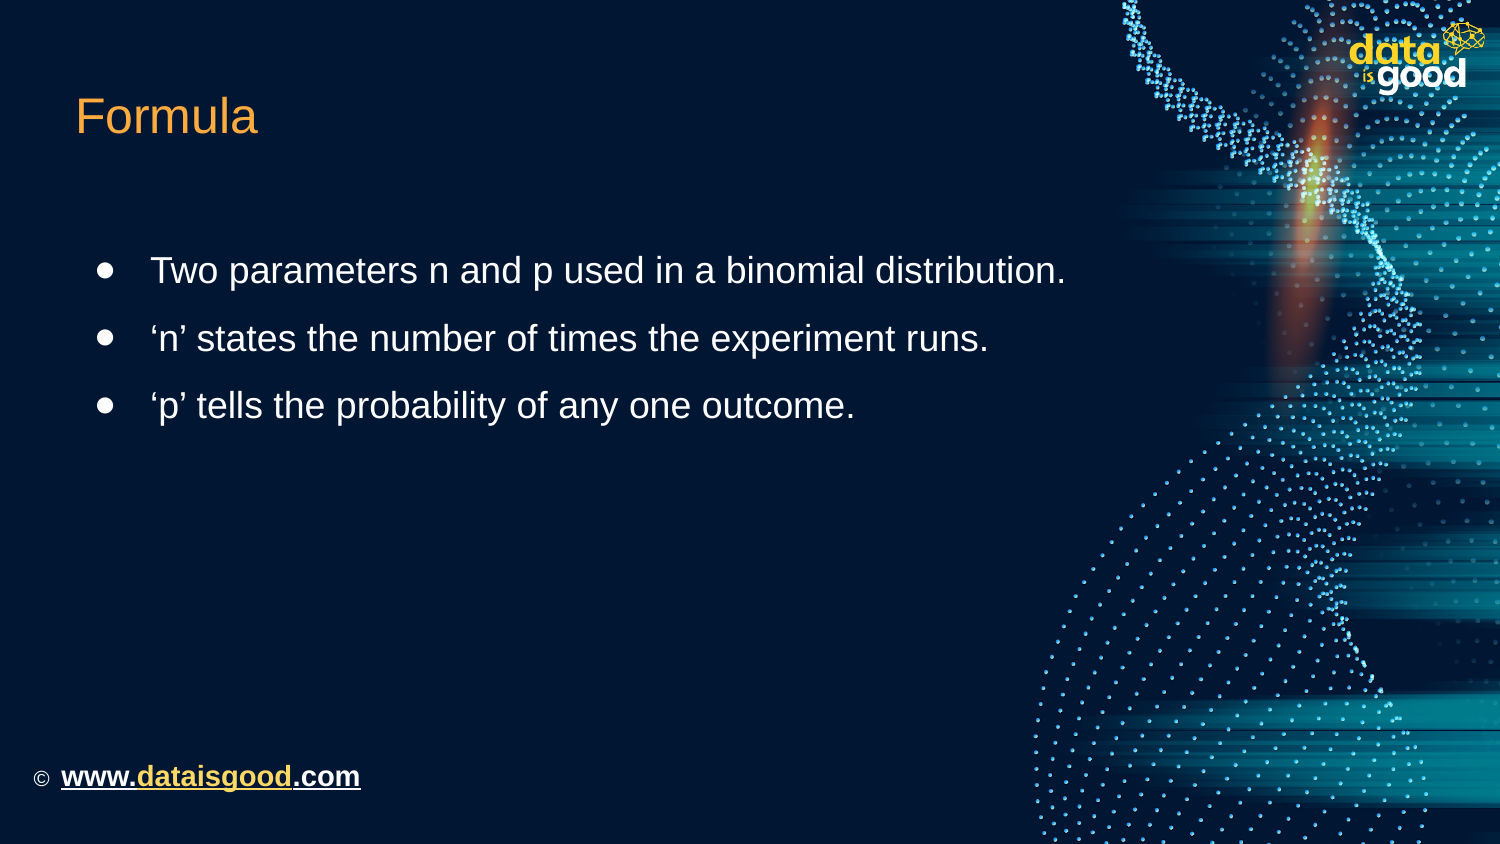

# Formula
Two parameters n and p used in a binomial distribution.
‘n’ states the number of times the experiment runs.
‘p’ tells the probability of any one outcome.